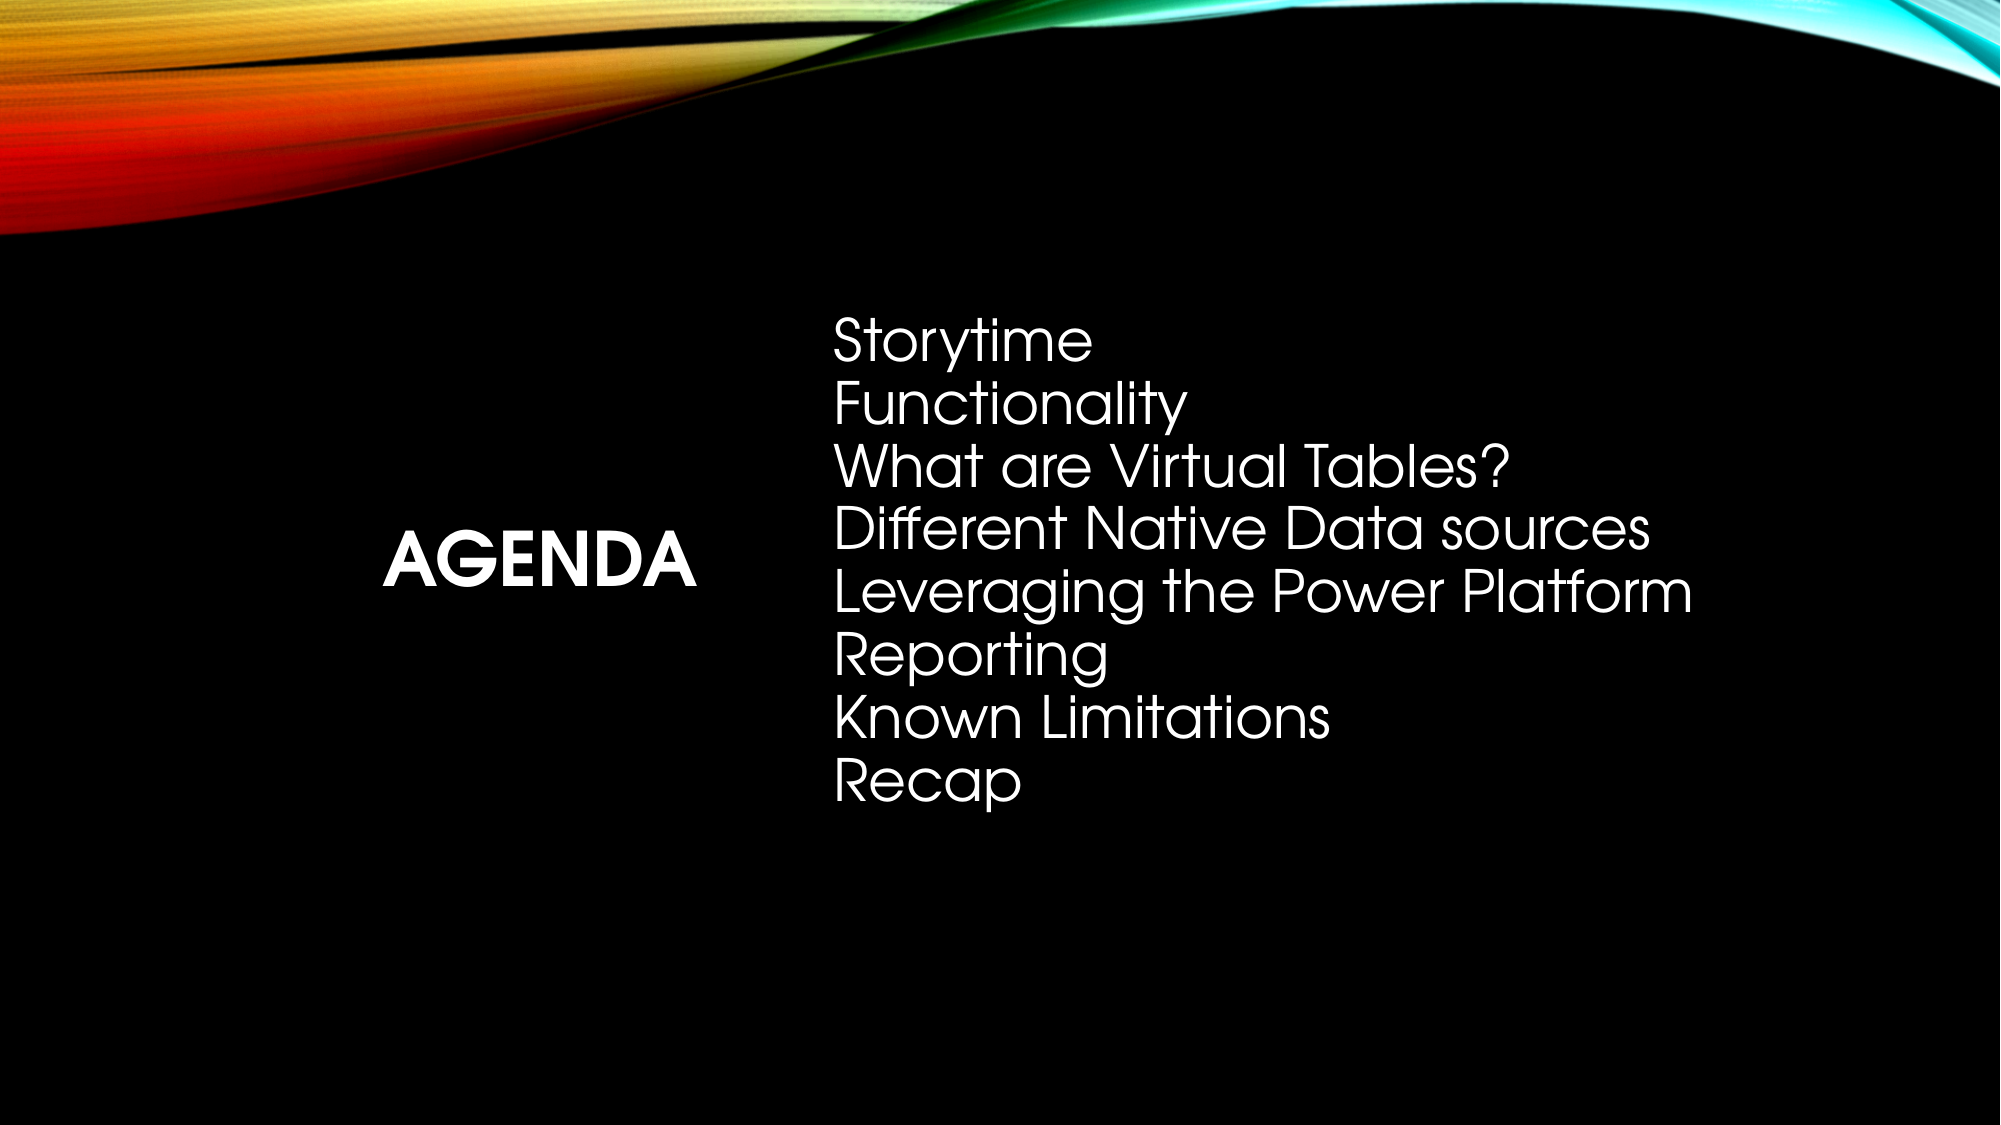

Agenda
Storytime
Functionality
What are Virtual Tables?
Different Native Data sources
Leveraging the Power Platform
Reporting
Known Limitations
Recap